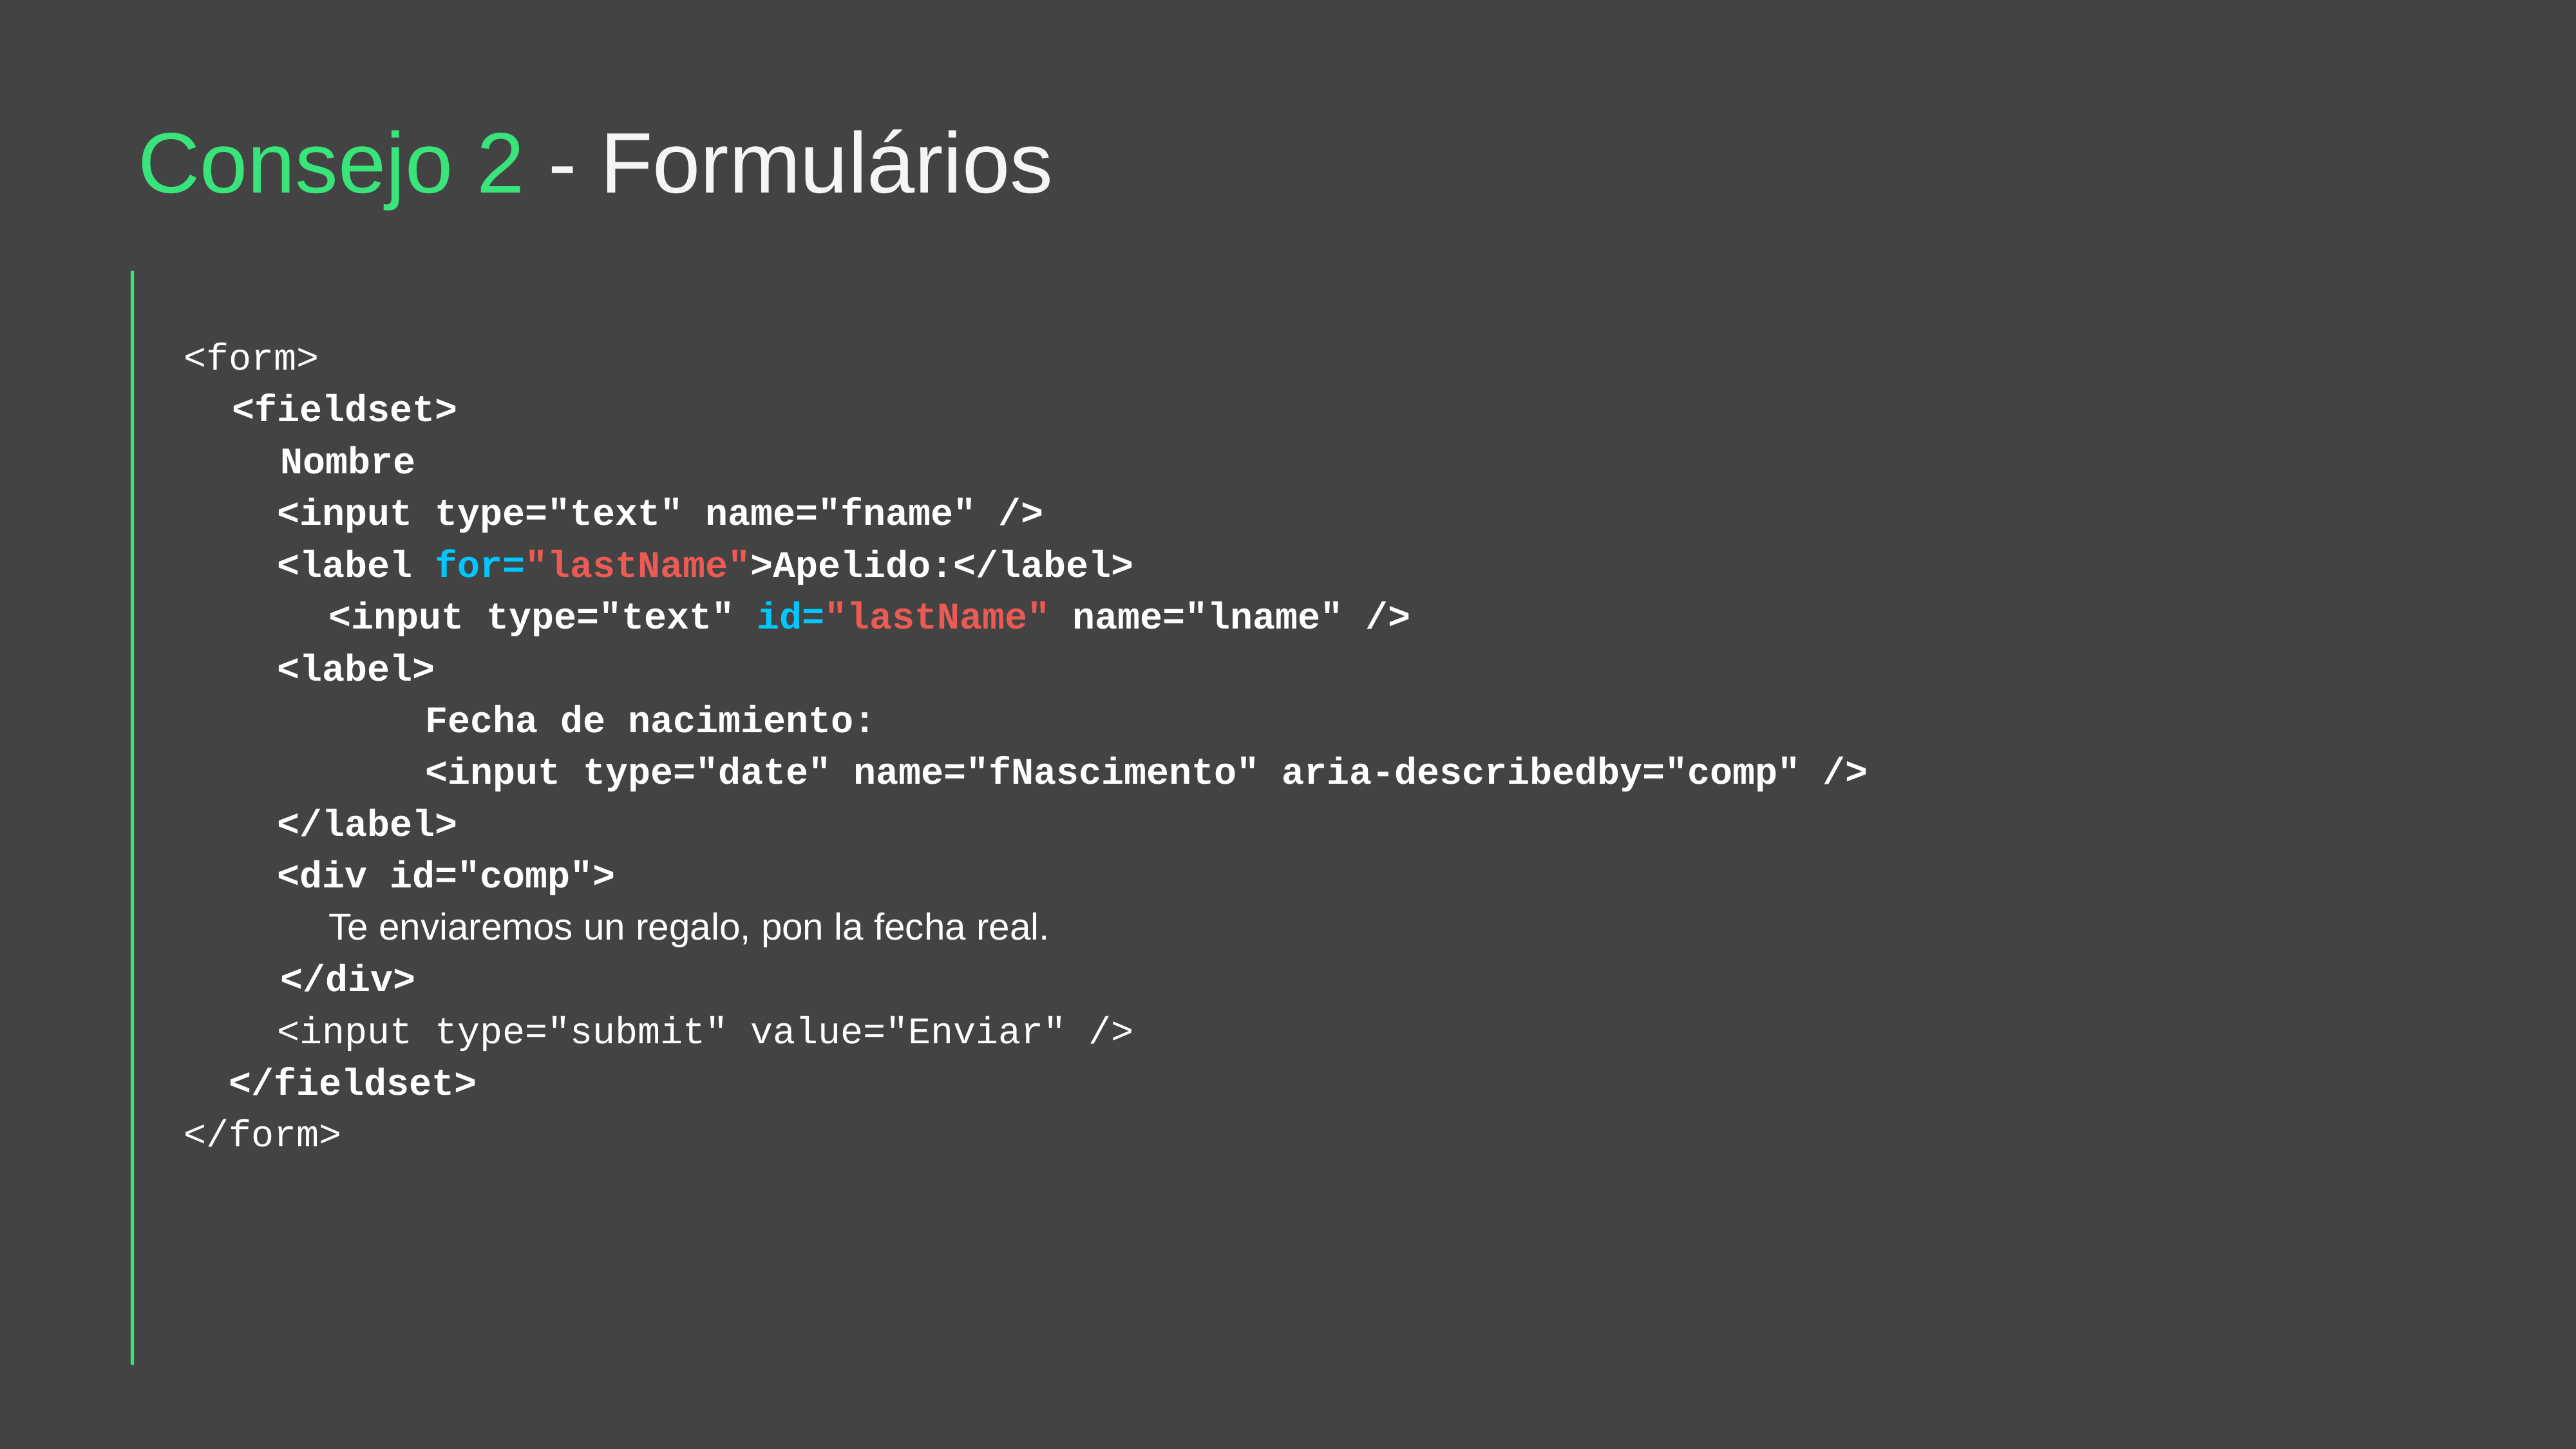

Consejo 2 - Formulários

<form>
<fieldset>
Nombre
  <input type="text" name="fname" />
  <label for="lastName">Apelido:</label>
  	<input type="text" id="lastName" name="lname" />
  <label>
  		Fecha de nacimiento:
		<input type="date" name="fNascimento" aria-describedby="comp" />
  </label>
  <div id="comp">
Te enviaremos un regalo, pon la fecha real.
</div>
  <input type="submit" value="Enviar" />
  </fieldset>
</form>